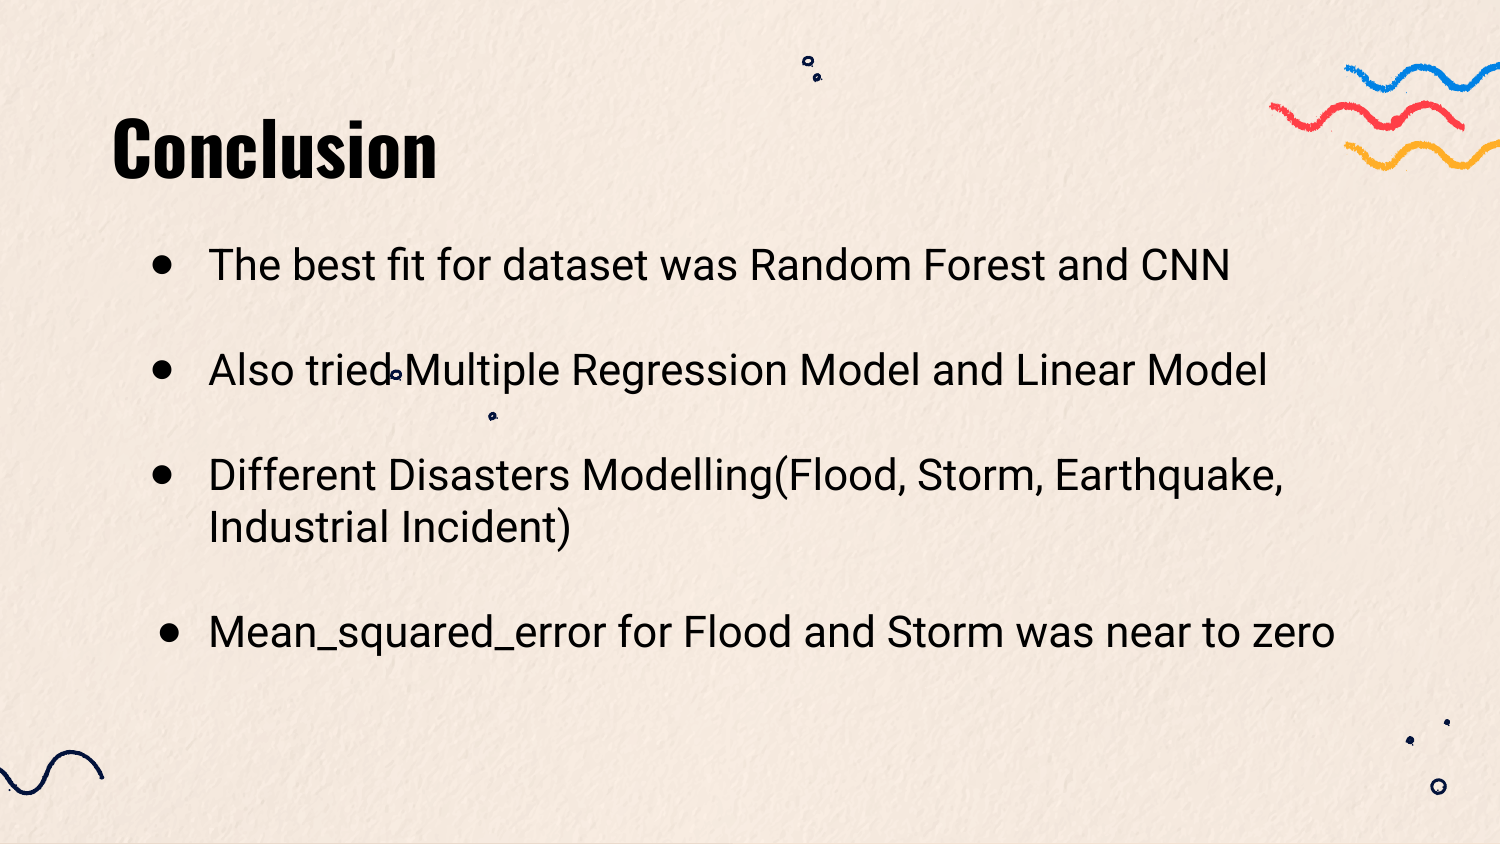

# Conclusion
The best fit for dataset was Random Forest and CNN

Also tried Multiple Regression Model and Linear Model

Different Disasters Modelling(Flood, Storm, Earthquake, Industrial Incident)

Mean_squared_error for Flood and Storm was near to zero